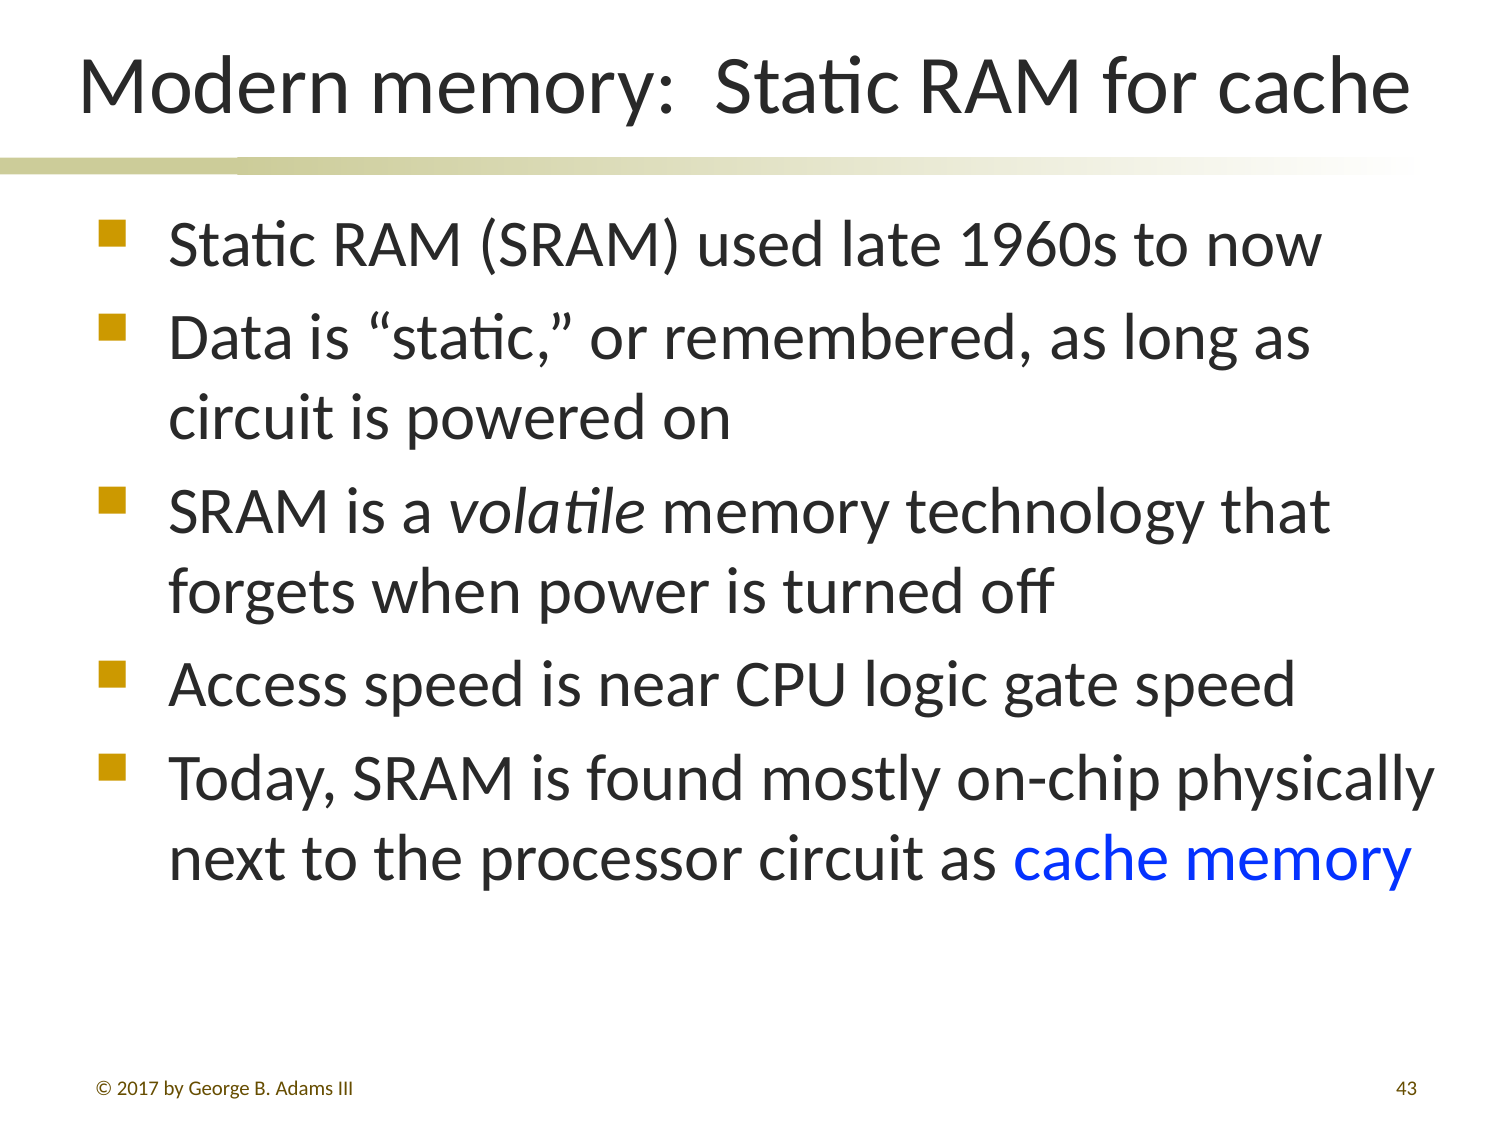

# Modern memory:  Static RAM for cache
Static RAM (SRAM) used late 1960s to now
Data is “static,” or remembered, as long as circuit is powered on
SRAM is a volatile memory technology that forgets when power is turned off
Access speed is near CPU logic gate speed
Today, SRAM is found mostly on-chip physically next to the processor circuit as cache memory
© 2017 by George B. Adams III
43